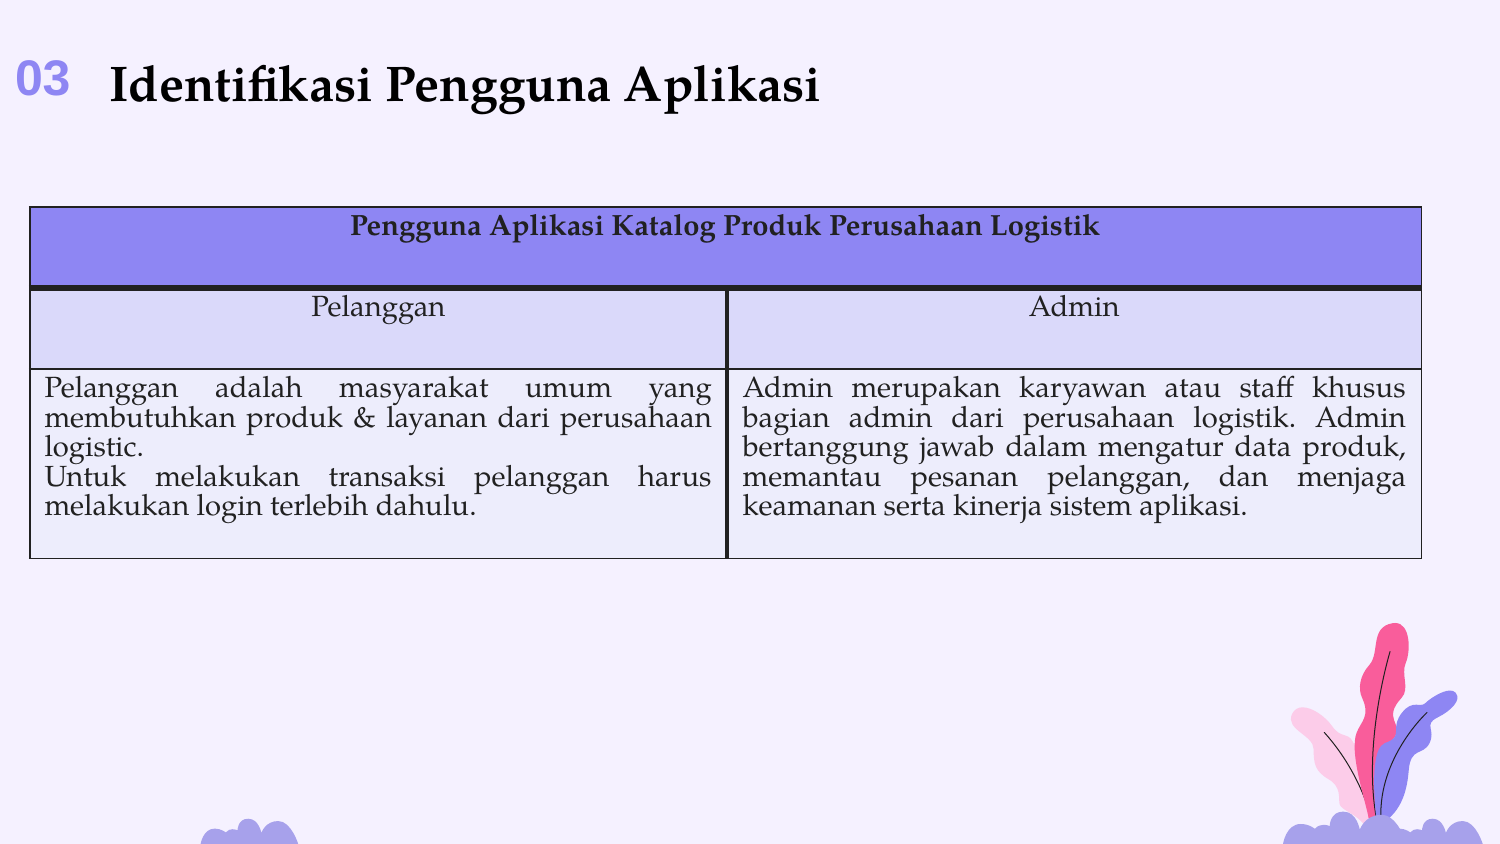

Identifikasi Pengguna Aplikasi
03
| Pengguna Aplikasi Katalog Produk Perusahaan Logistik |  |
| --- | --- |
| Pelanggan | Admin |
| Pelanggan adalah masyarakat umum yang membutuhkan produk & layanan dari perusahaan logistic. Untuk melakukan transaksi pelanggan harus melakukan login terlebih dahulu. | Admin merupakan karyawan atau staff khusus bagian admin dari perusahaan logistik. Admin bertanggung jawab dalam mengatur data produk, memantau pesanan pelanggan, dan menjaga keamanan serta kinerja sistem aplikasi. |